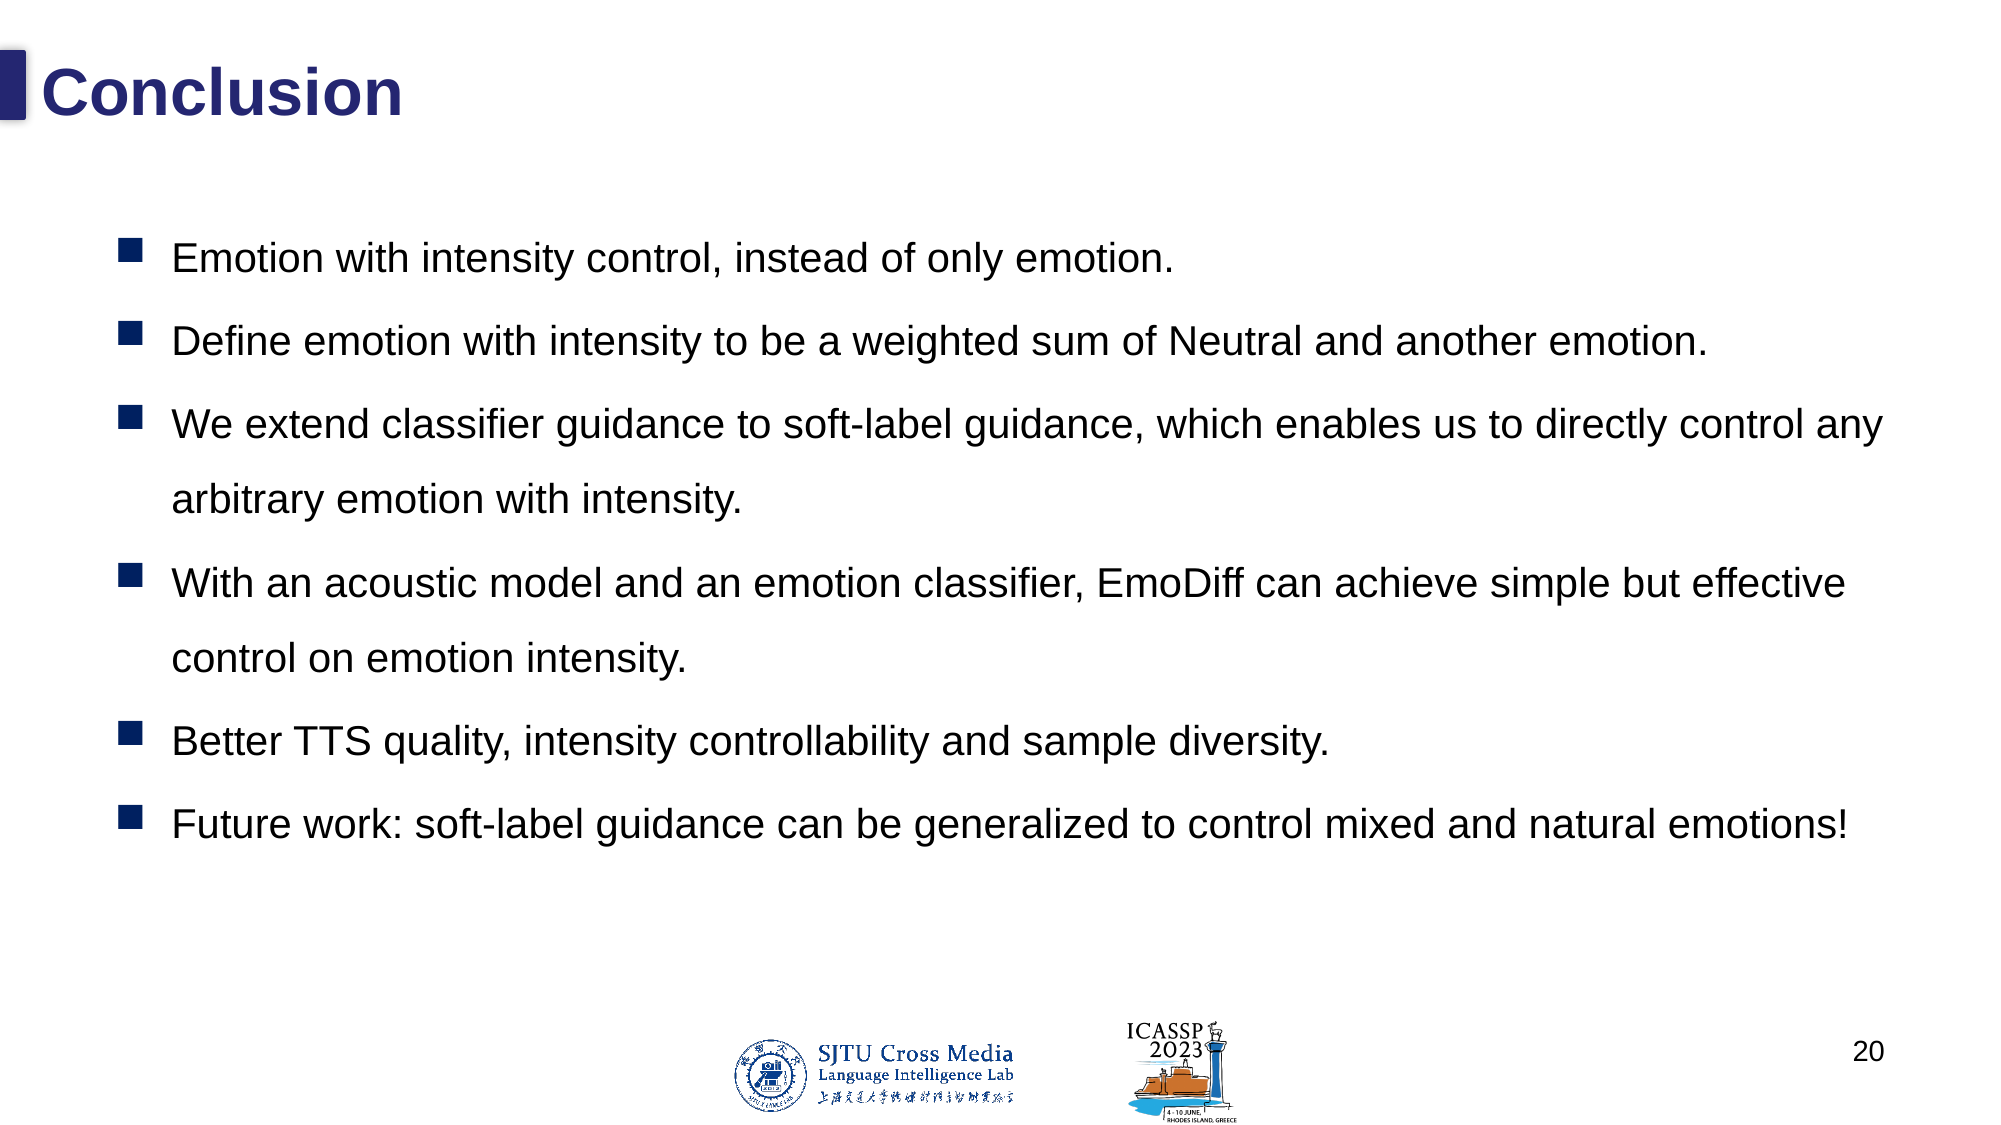

# Conclusion
Emotion with intensity control, instead of only emotion.
Define emotion with intensity to be a weighted sum of Neutral and another emotion.
We extend classifier guidance to soft-label guidance, which enables us to directly control any arbitrary emotion with intensity.
With an acoustic model and an emotion classifier, EmoDiff can achieve simple but effective control on emotion intensity.
Better TTS quality, intensity controllability and sample diversity.
Future work: soft-label guidance can be generalized to control mixed and natural emotions!
20